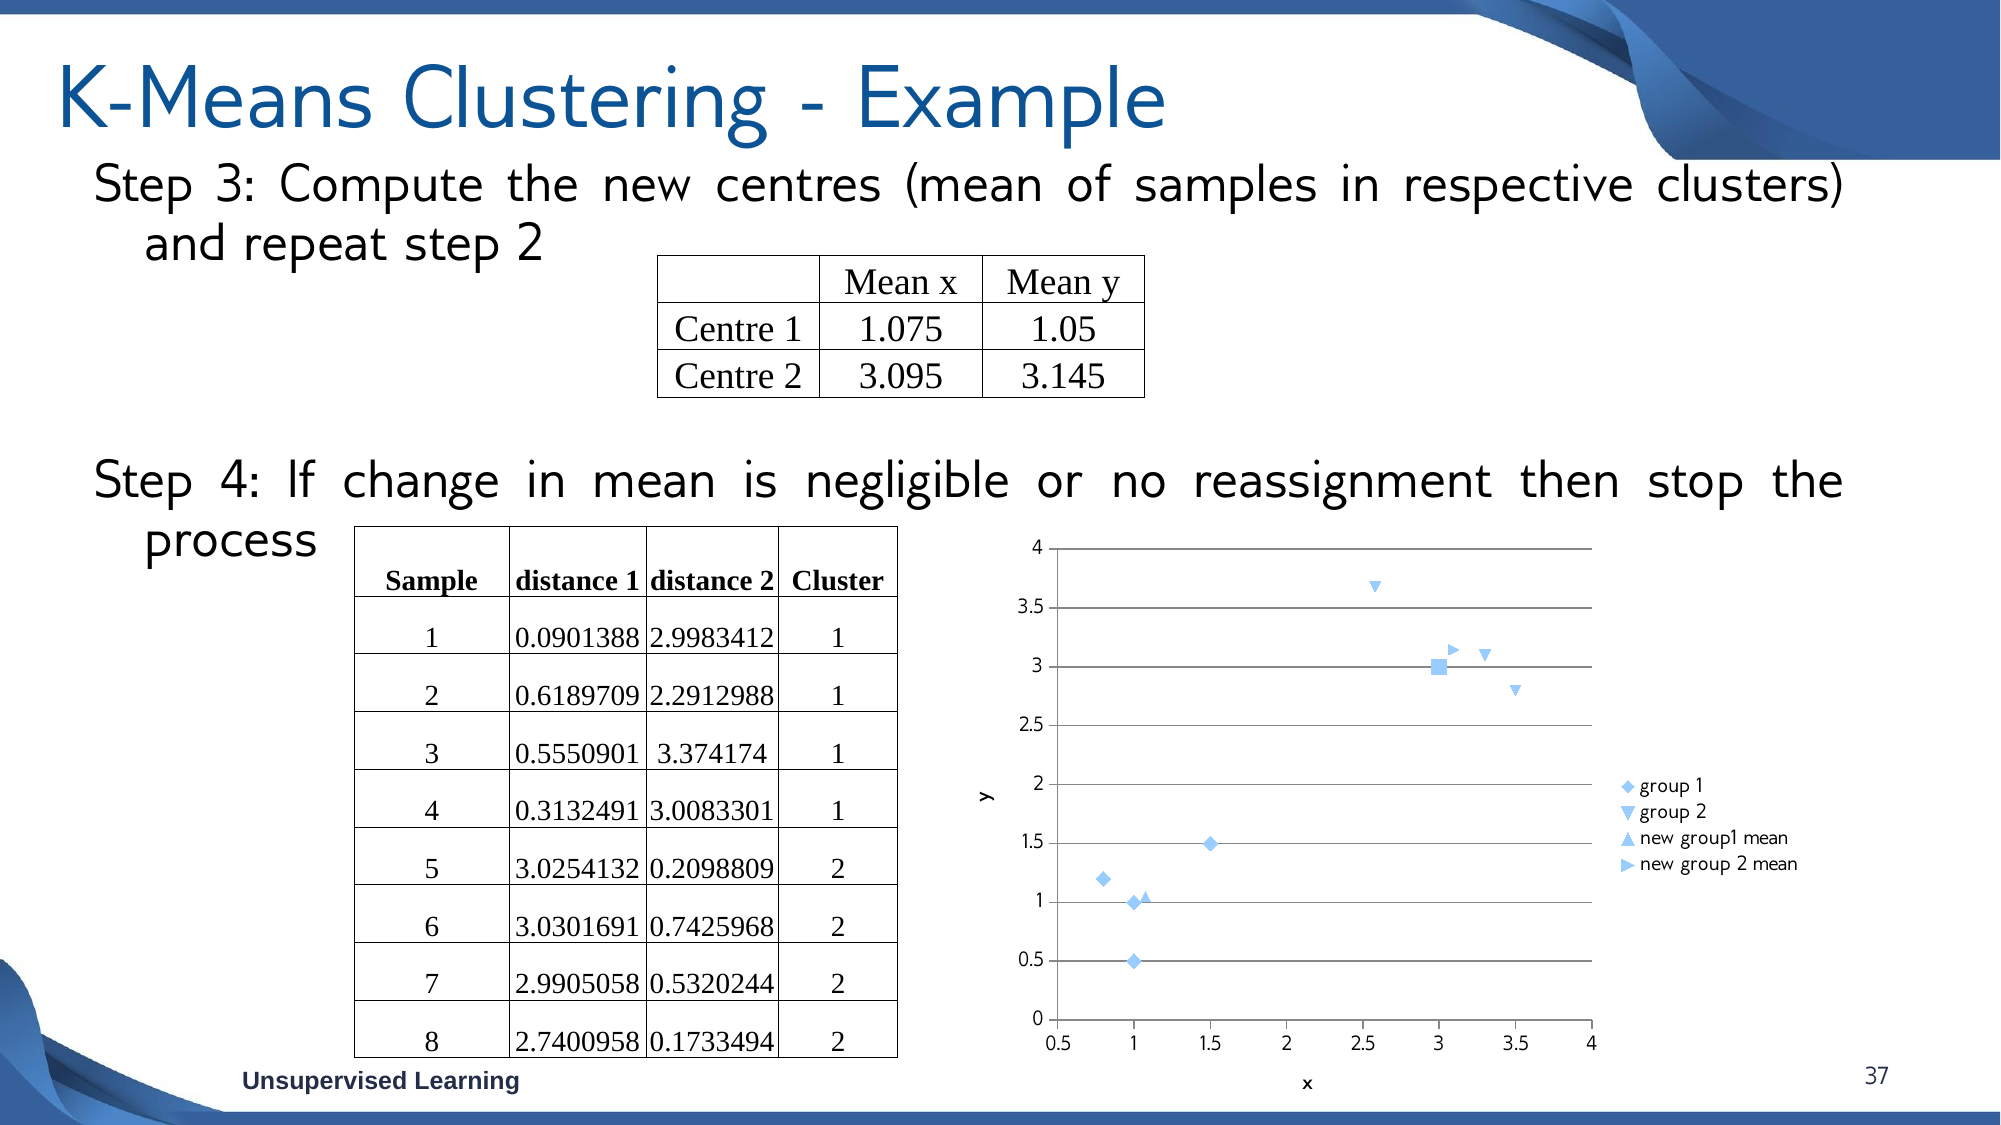

# K-Means Clustering - Example
Step 3: Compute the new centres (mean of samples in respective clusters) and repeat step 2

Step 4: If change in mean is negligible or no reassignment then stop the process

|  | Mean x | Mean y |
| --- | --- | --- |
| Centre 1 | 1.075 | 1.05 |
| Centre 2 | 3.095 | 3.145 |
| Sample | distance 1 | distance 2 | Cluster |
| --- | --- | --- | --- |
| 1 | 0.0901388 | 2.9983412 | 1 |
| 2 | 0.6189709 | 2.2912988 | 1 |
| 3 | 0.5550901 | 3.374174 | 1 |
| 4 | 0.3132491 | 3.0083301 | 1 |
| 5 | 3.0254132 | 0.2098809 | 2 |
| 6 | 3.0301691 | 0.7425968 | 2 |
| 7 | 2.9905058 | 0.5320244 | 2 |
| 8 | 2.7400958 | 0.1733494 | 2 |

### Chart

| Category |  |  |  |  |
|---|---|---|---|---|